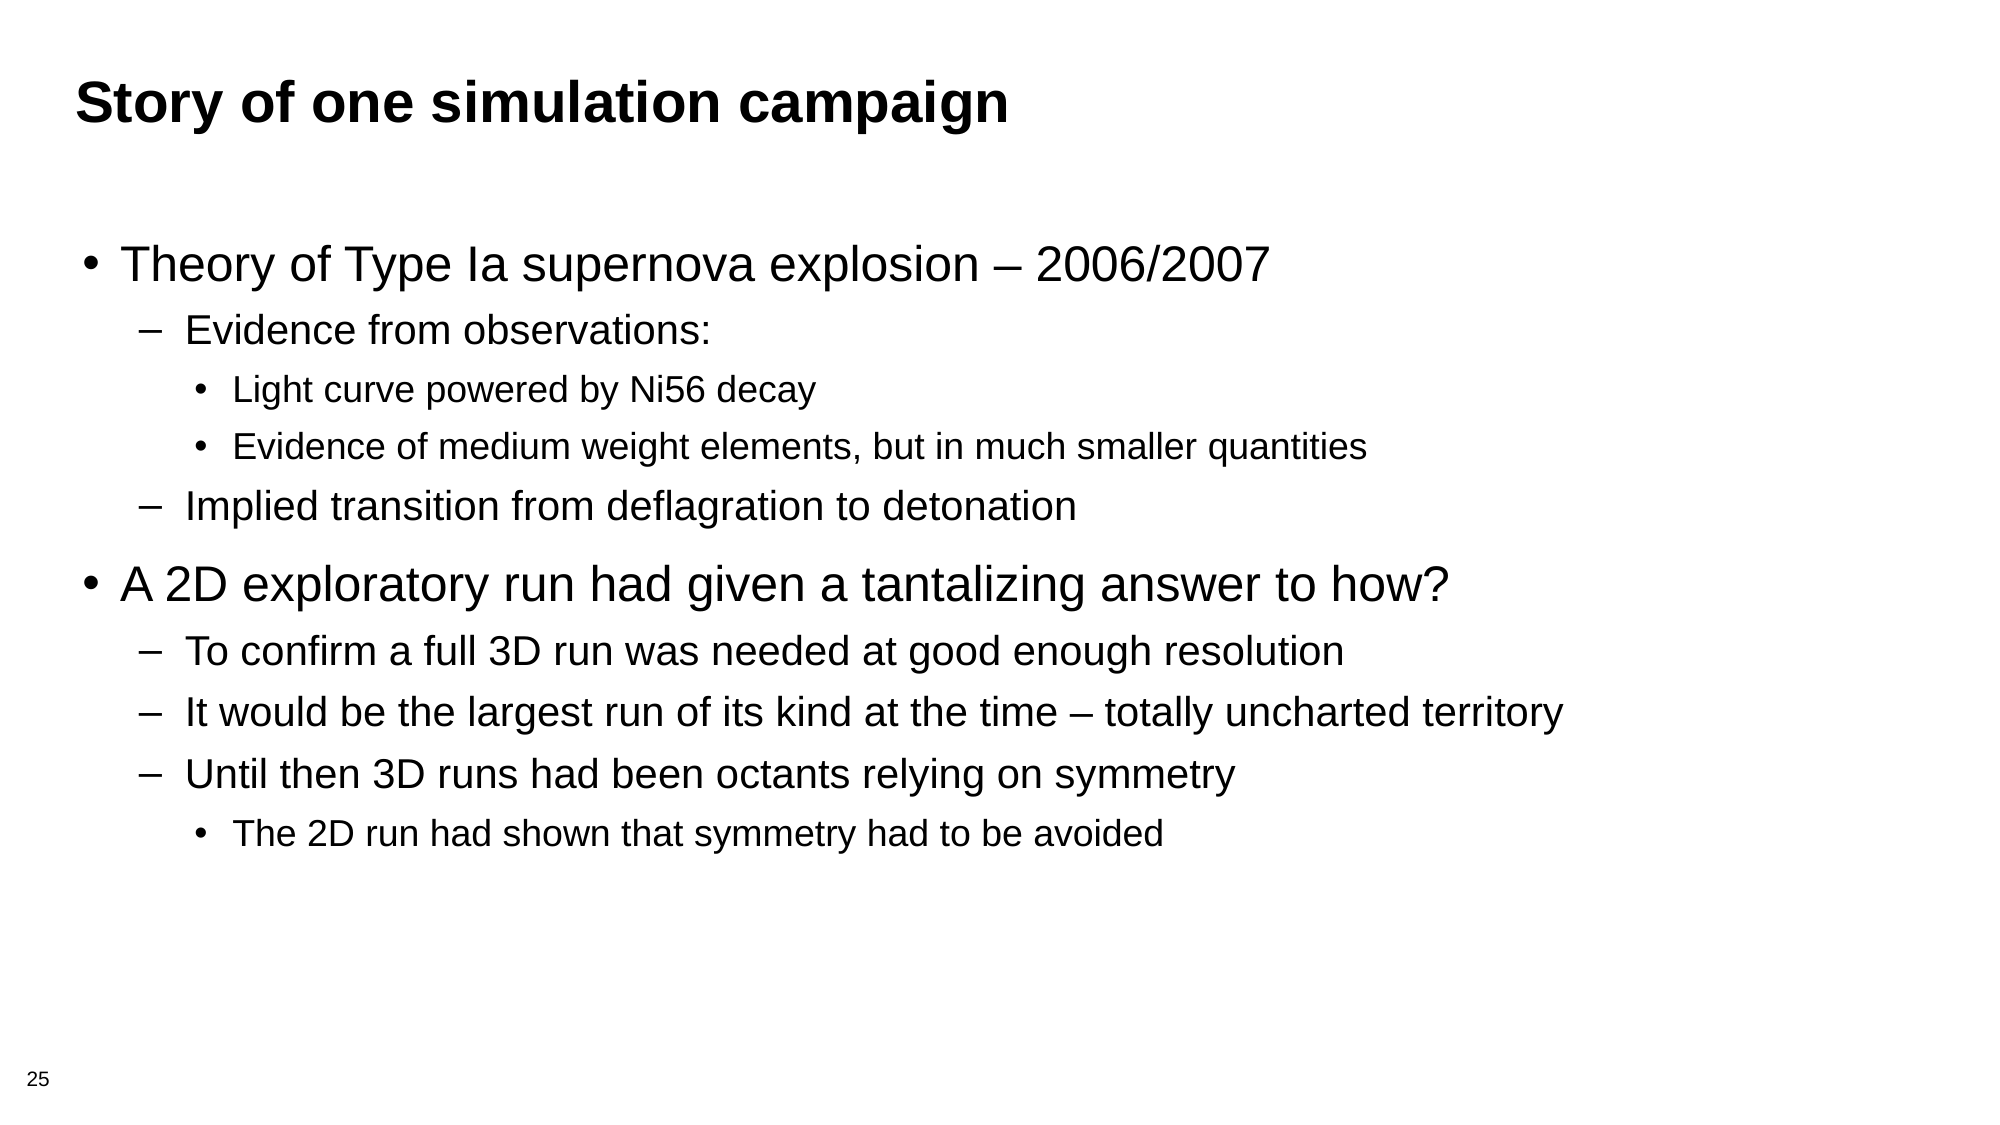

# Story of one simulation campaign
Theory of Type Ia supernova explosion – 2006/2007
Evidence from observations:
Light curve powered by Ni56 decay
Evidence of medium weight elements, but in much smaller quantities
Implied transition from deflagration to detonation
A 2D exploratory run had given a tantalizing answer to how?
To confirm a full 3D run was needed at good enough resolution
It would be the largest run of its kind at the time – totally uncharted territory
Until then 3D runs had been octants relying on symmetry
The 2D run had shown that symmetry had to be avoided